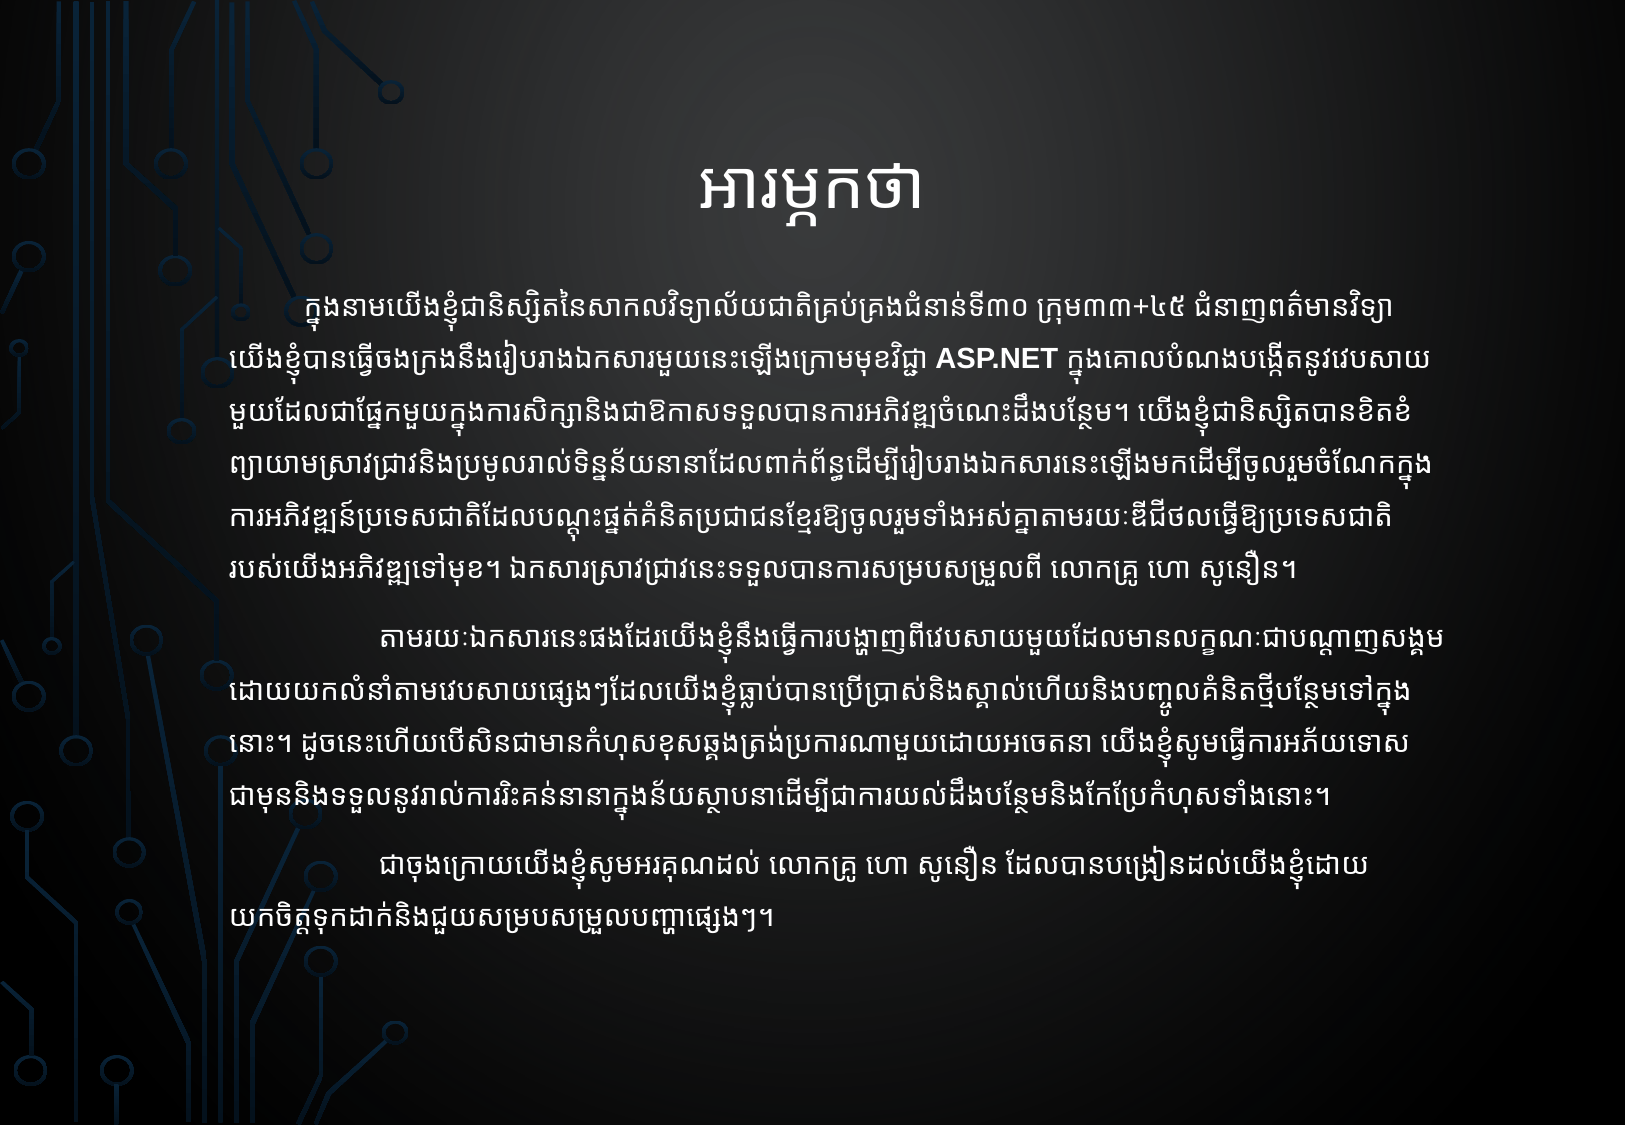

អារម្ភកថា
ក្នុងនាមយើងខ្ញុំជានិស្សិតនៃសាកលវិទ្យាល័យជាតិគ្រប់គ្រងជំនាន់ទី៣០ ក្រុម៣៣+៤៥ ជំនាញពត៌មានវិទ្យា យើងខ្ញុំបានធ្វើចងក្រងនឹងរៀបរាងឯកសារមួយនេះឡើងក្រោមមុខវិជ្ជា ASP.NET ក្នុងគោលបំណងបង្កើតនូវវេបសាយមួយដែលជាផ្នែកមួយក្នុងការសិក្សានិងជាឱកាសទទួលបានការអភិវឌ្ឍចំណេះដឹងបន្ថែម។ យើងខ្ញុំជានិស្សិតបានខិតខំព្យាយាមស្រាវជ្រាវនិងប្រមូលរាល់ទិន្នន័យនានាដែលពាក់ព័ន្ធដើម្បីរៀបរាងឯកសារនេះឡើងមកដើម្បីចូលរួមចំណែកក្នុងការអភិវឌ្ឍន៍ប្រទេសជាតិដែលបណ្ដុះផ្នត់គំនិតប្រជាជនខ្មែរឱ្យចូលរួមទាំងអស់គ្នាតាមរយៈឌីជីថលធ្វើឱ្យប្រទេសជាតិរបស់យើងអភិវឌ្ឍទៅមុខ។ ឯកសារស្រាវជ្រាវនេះទទួលបានការសម្របសម្រួលពី លោកគ្រូ ហោ សូនឿន។
	តាមរយៈឯកសារនេះផងដែរយើងខ្ញុំនឹងធ្វើការបង្ហាញពីវេបសាយមួយដែលមានលក្ខណៈជាបណ្ដាញសង្គមដោយយកលំនាំតាមវេបសាយផ្សេងៗដែលយើងខ្ញុំធ្លាប់បានប្រើប្រាស់និងស្គាល់ហើយនិងបញ្ចូលគំនិតថ្មីបន្ថែមទៅក្នុងនោះ។ ដូចនេះហើយបើសិនជាមានកំហុសខុសឆ្គងត្រង់ប្រការណាមួយដោយអចេតនា យើងខ្ញុំសូមធ្វើការអភ័យទោសជាមុននិងទទួលនូវរាល់ការរិះគន់នានាក្នុងន័យស្ថាបនាដើម្បីជាការយល់ដឹងបន្ថែមនិងកែប្រែកំហុសទាំងនោះ។
	ជាចុងក្រោយយើងខ្ញុំសូមអរគុណដល់ លោកគ្រូ ហោ សូនឿន ដែលបានបង្រៀនដល់យើងខ្ញុំដោយយកចិត្តទុកដាក់និងជួយសម្របសម្រួលបញ្ហាផ្សេងៗ។